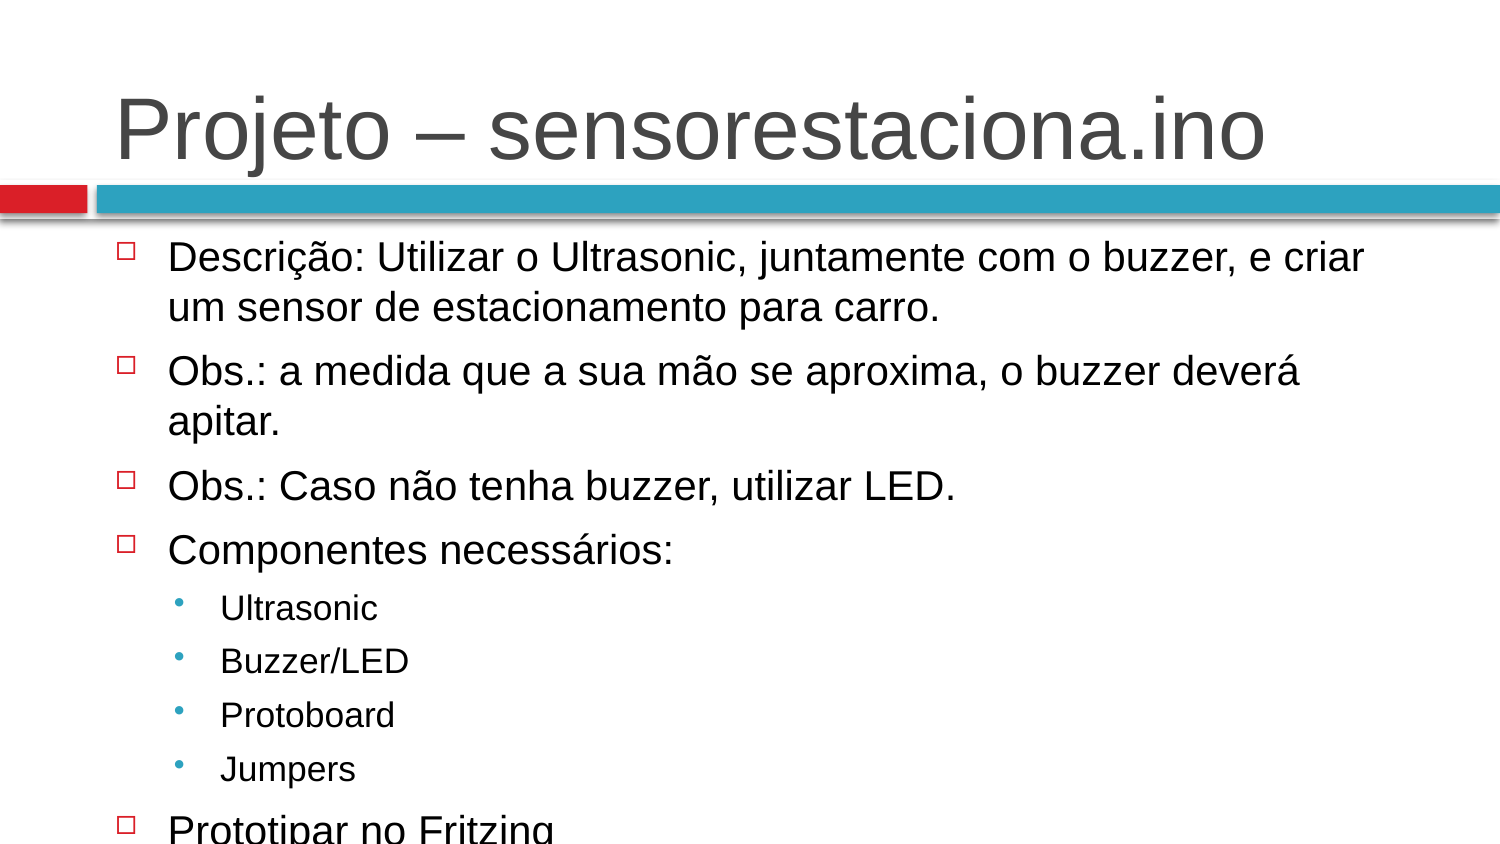

# Projeto – sensorestaciona.ino
Descrição: Utilizar o Ultrasonic, juntamente com o buzzer, e criar um sensor de estacionamento para carro.
Obs.: a medida que a sua mão se aproxima, o buzzer deverá apitar.
Obs.: Caso não tenha buzzer, utilizar LED.
Componentes necessários:
Ultrasonic
Buzzer/LED
Protoboard
Jumpers
Prototipar no Fritzing